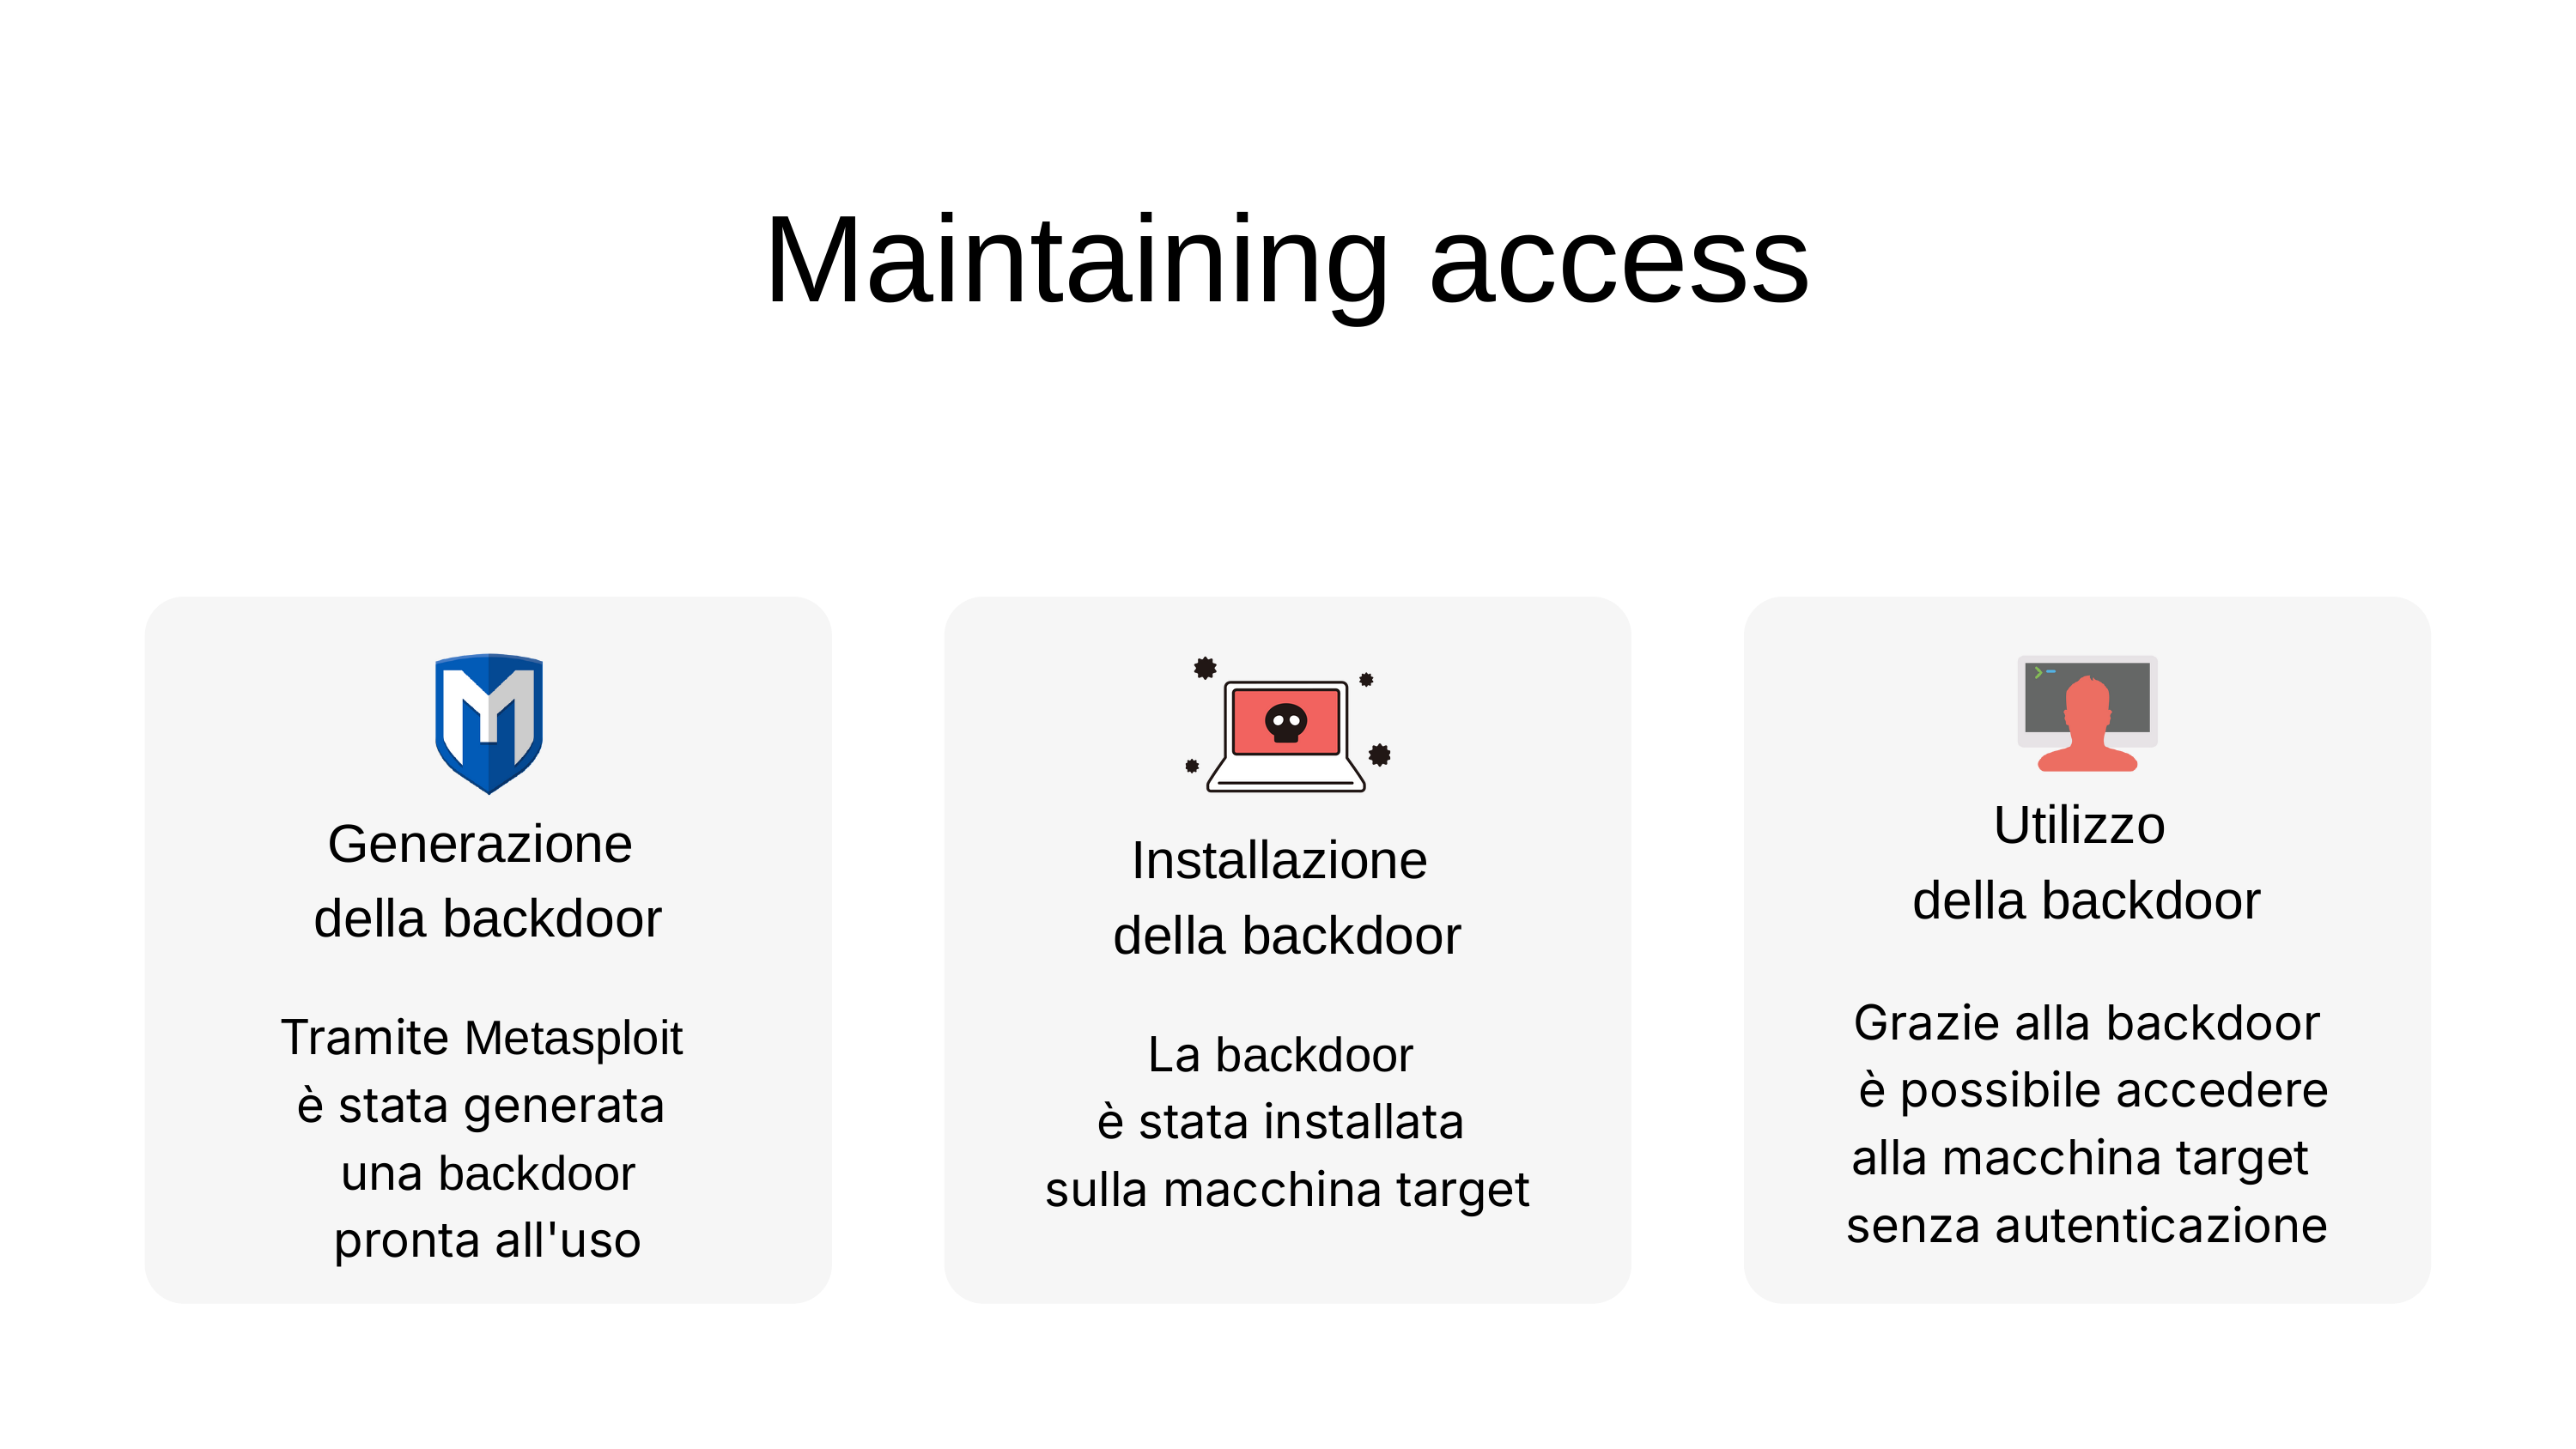

Maintaining access

Utilizzo
della backdoor
Grazie alla backdoor
 è possibile accedere alla macchina target
senza autenticazione
Generazione
della backdoor
Tramite Metasploit
è stata generata
una backdoor
pronta all'uso
Installazione
della backdoor
La backdoor
è stata installata
sulla macchina target